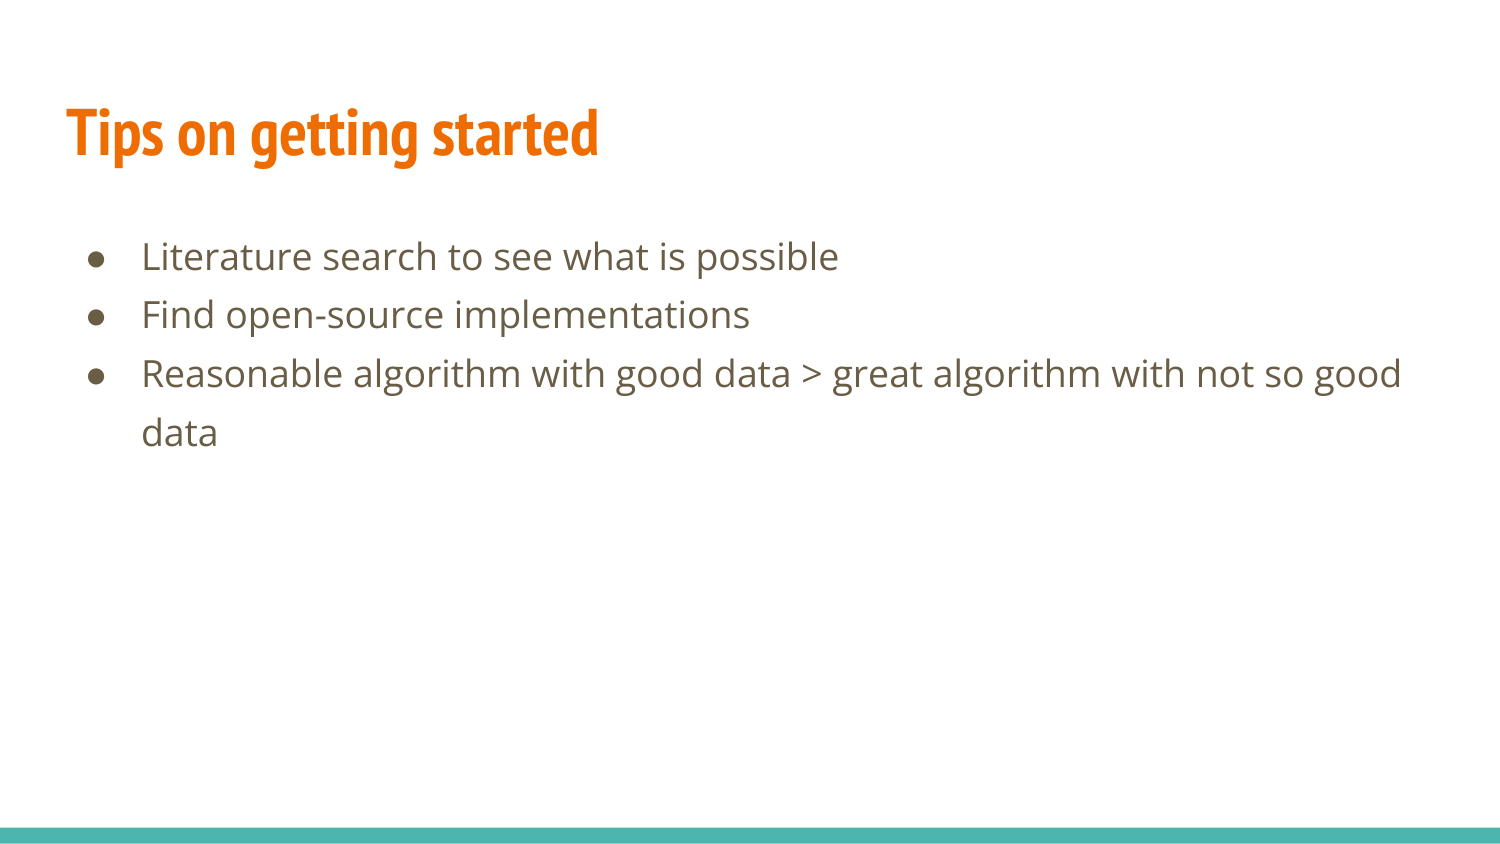

# Tips on getting started

Literature search to see what is possible
Find open-source implementations
Reasonable algorithm with good data > great algorithm with not so good data